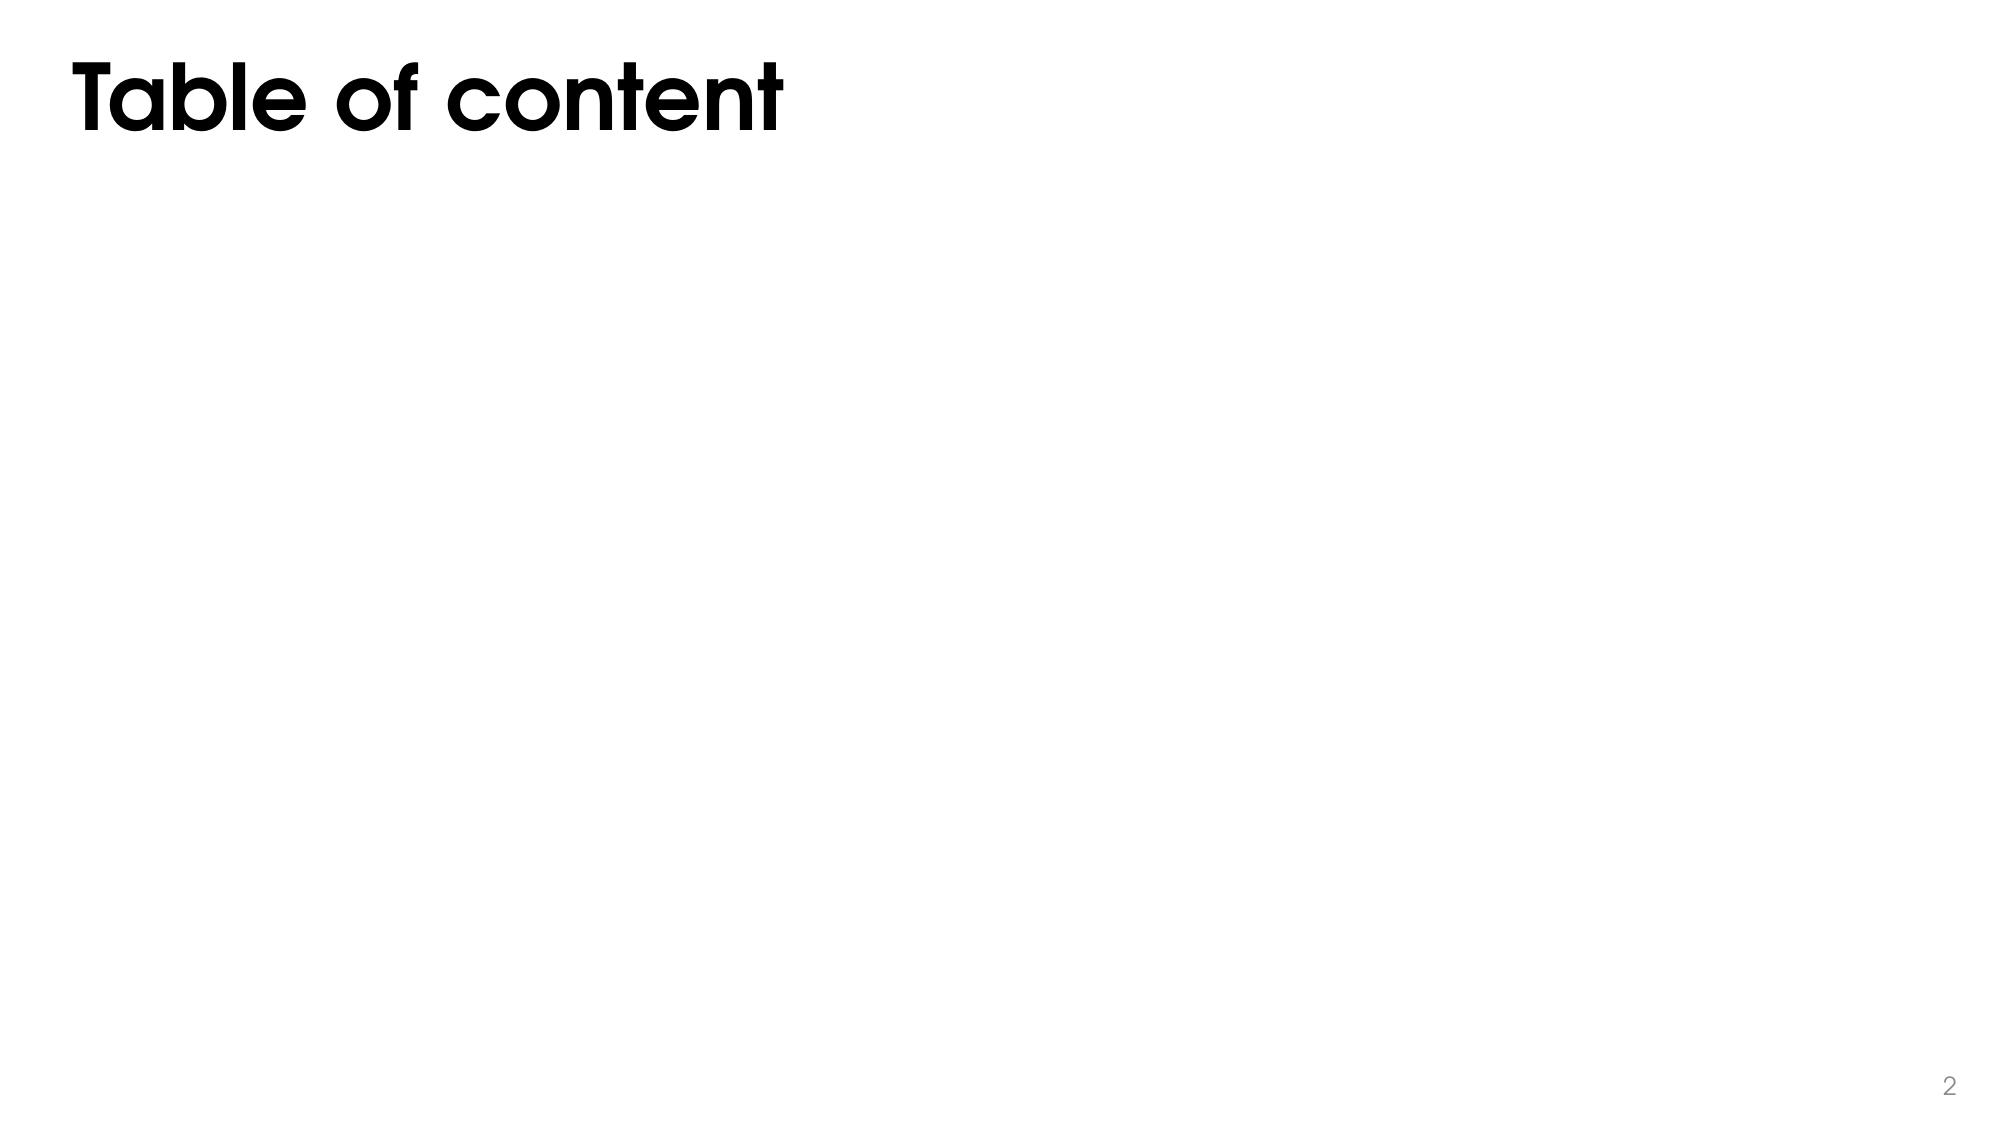

Table of content

01
Executive summary
Overview of the case and the solutions
02
Case Analysis
Analysis of the company, competitors, the industry and identifying the pain points
03
04
Implementation
Ease of implementing the solutions involving the feasibility and financials
Proposed Solutions
Suggesting innovative solutions to bring the company back on track
05
Appendix
Ideas, calculations, and their sources
2